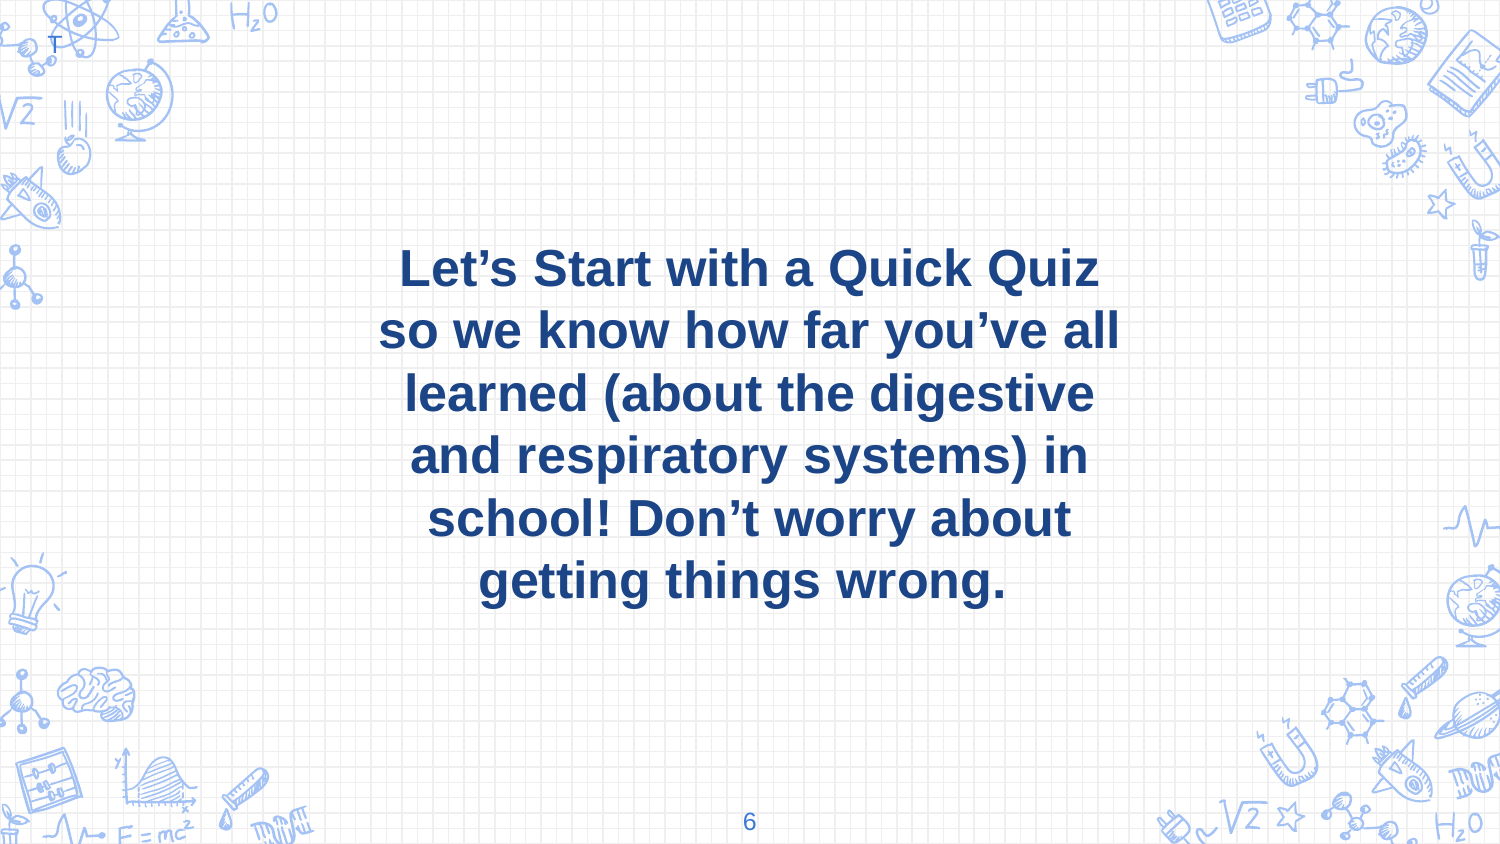

T
Let’s Start with a Quick Quiz so we know how far you’ve all learned (about the digestive and respiratory systems) in school! Don’t worry about getting things wrong.
6